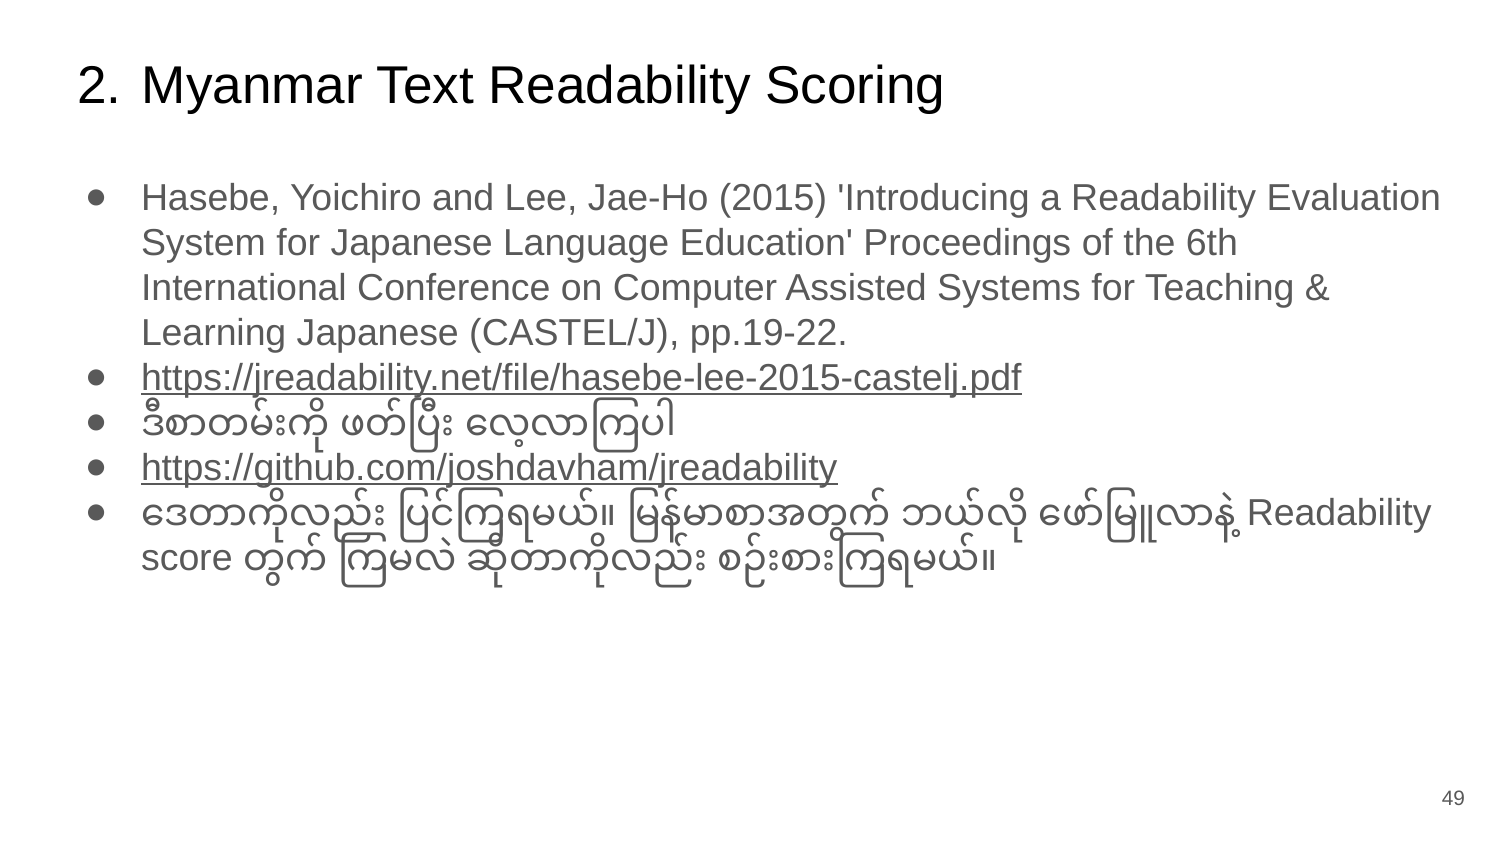

# Myanmar Text Readability Scoring
Hasebe, Yoichiro and Lee, Jae-Ho (2015) 'Introducing a Readability Evaluation System for Japanese Language Education' Proceedings of the 6th International Conference on Computer Assisted Systems for Teaching & Learning Japanese (CASTEL/J), pp.19-22.
https://jreadability.net/file/hasebe-lee-2015-castelj.pdf
ဒီစာတမ်းကို ဖတ်ပြီး လေ့လာကြပါ
https://github.com/joshdavham/jreadability
ဒေတာကိုလည်း ပြင်ကြရမယ်။ မြန်မာစာအတွက် ဘယ်လို ဖော်မြူလာနဲ့ Readability score တွက် ကြမလဲ ဆိုတာကိုလည်း စဉ်းစားကြရမယ်။
49